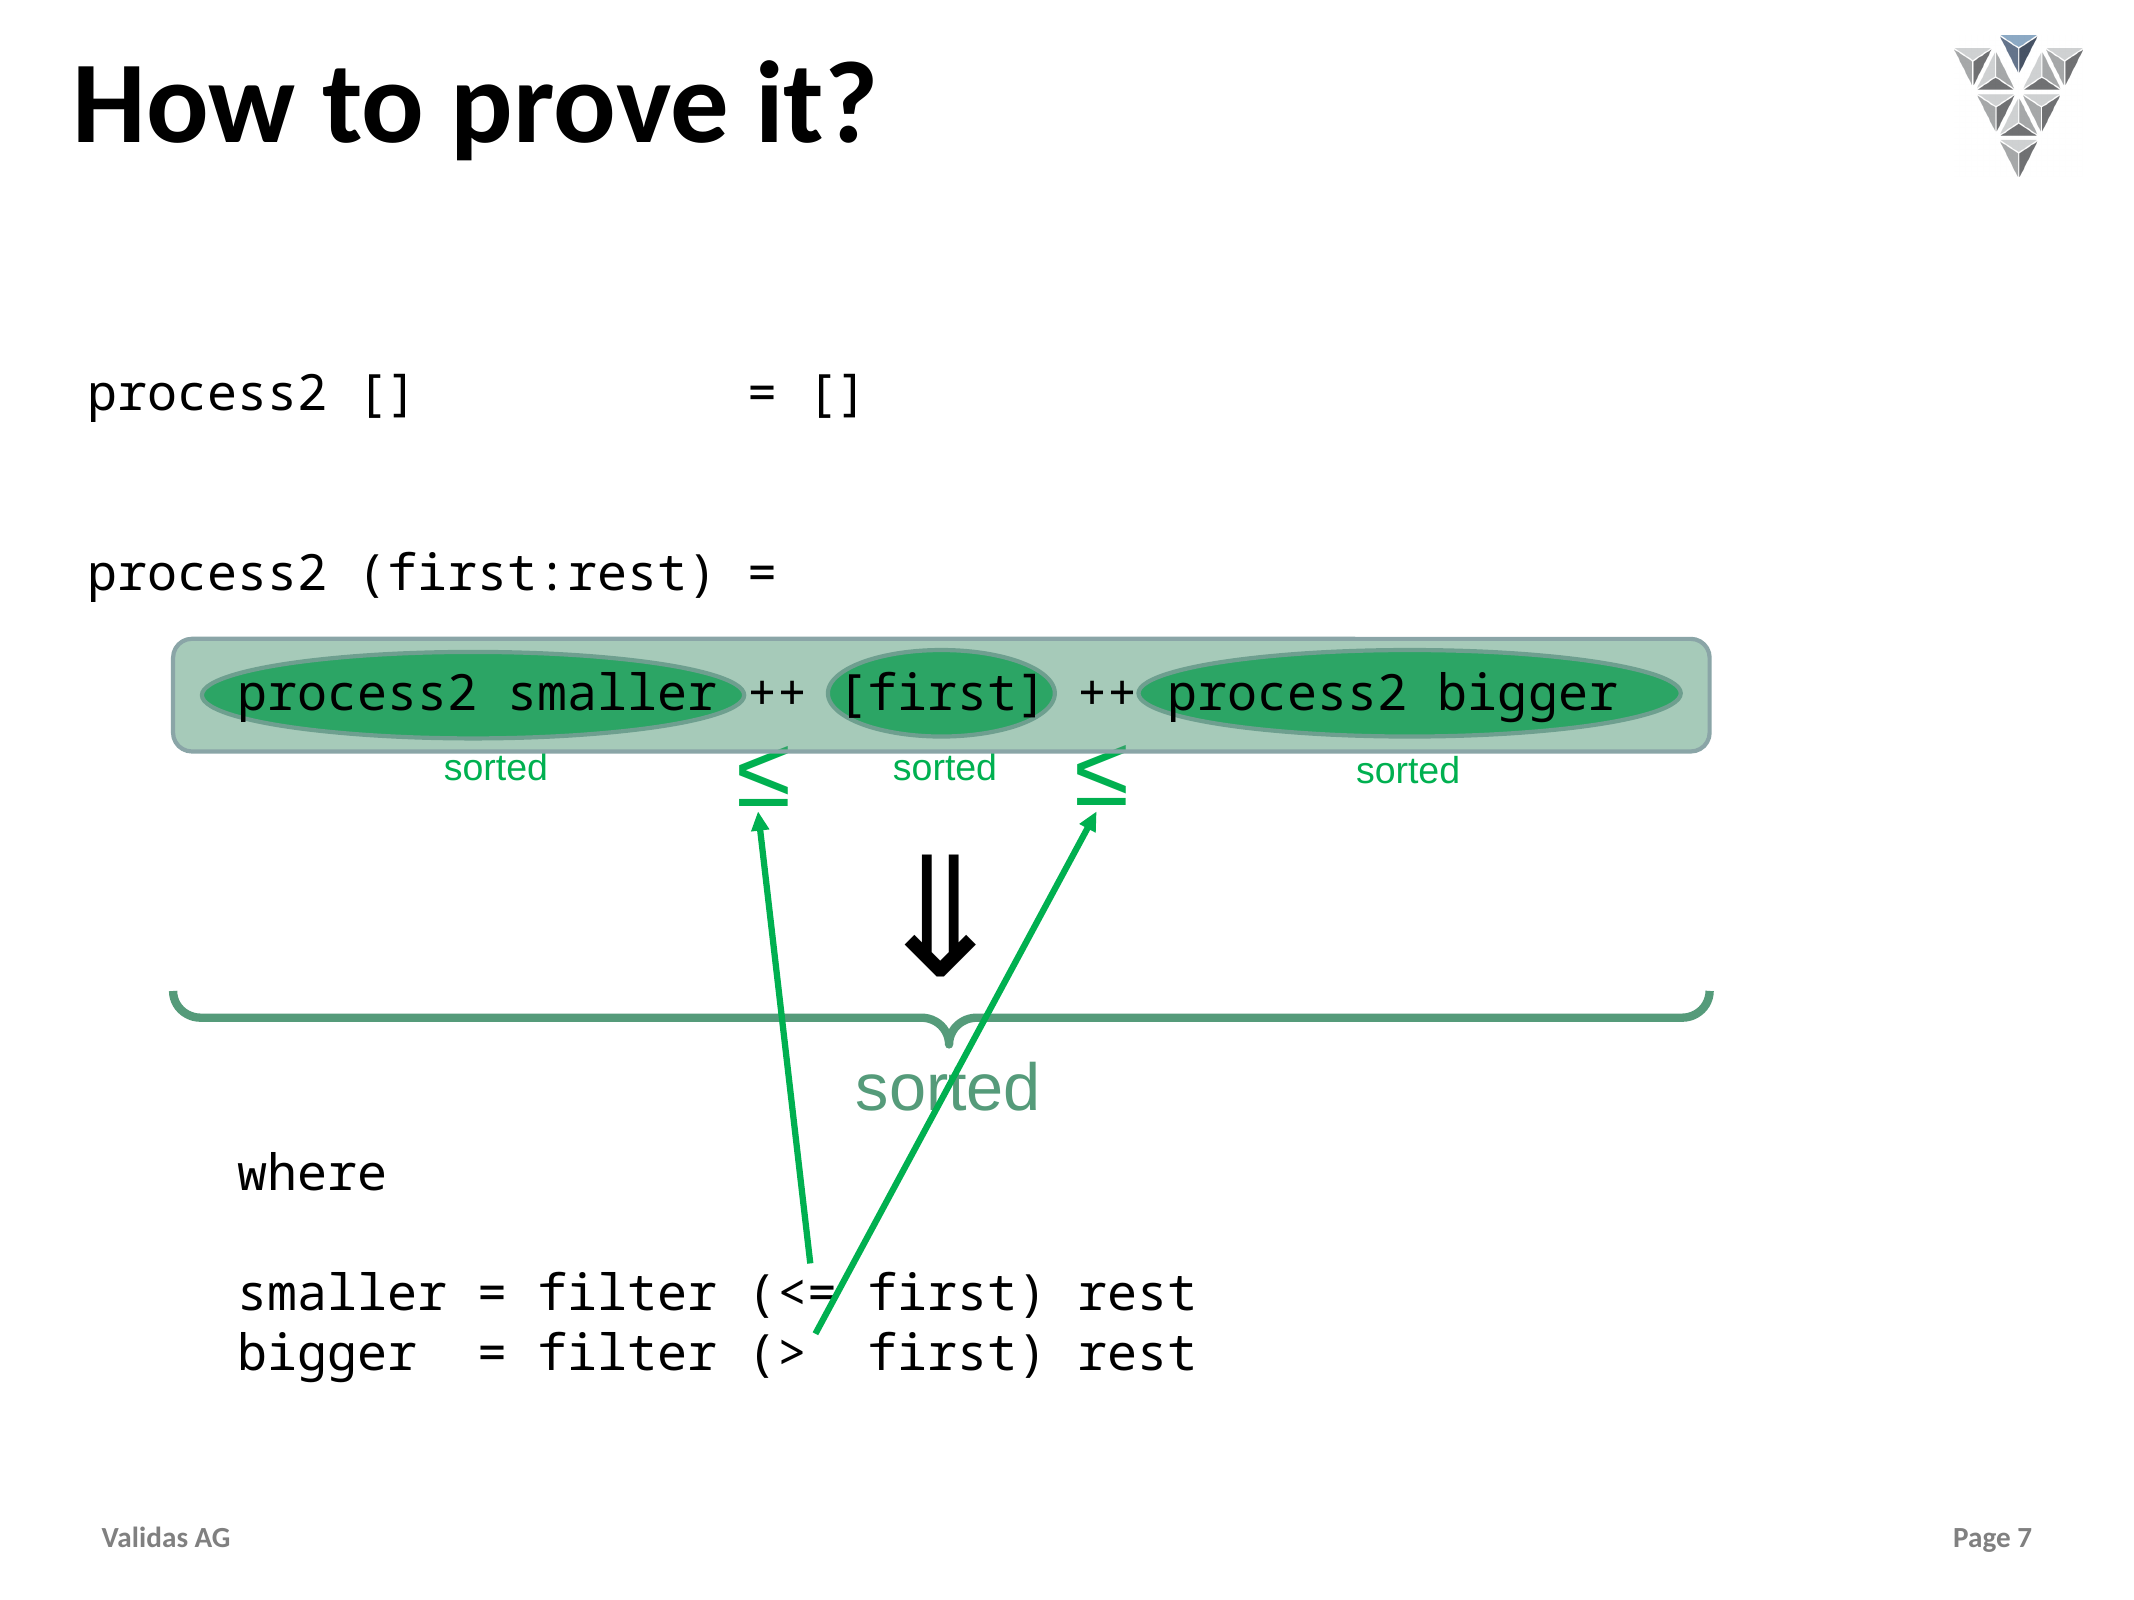

# How to prove it?

process2 []           = []

process2 (first:rest) =

	process2 smaller ++ [first] ++ process2 bigger

	where

	smaller = filter (<= first) rest
	bigger  = filter (>  first) rest

≤
≤
sorted
sorted
sorted
⇒
sorted